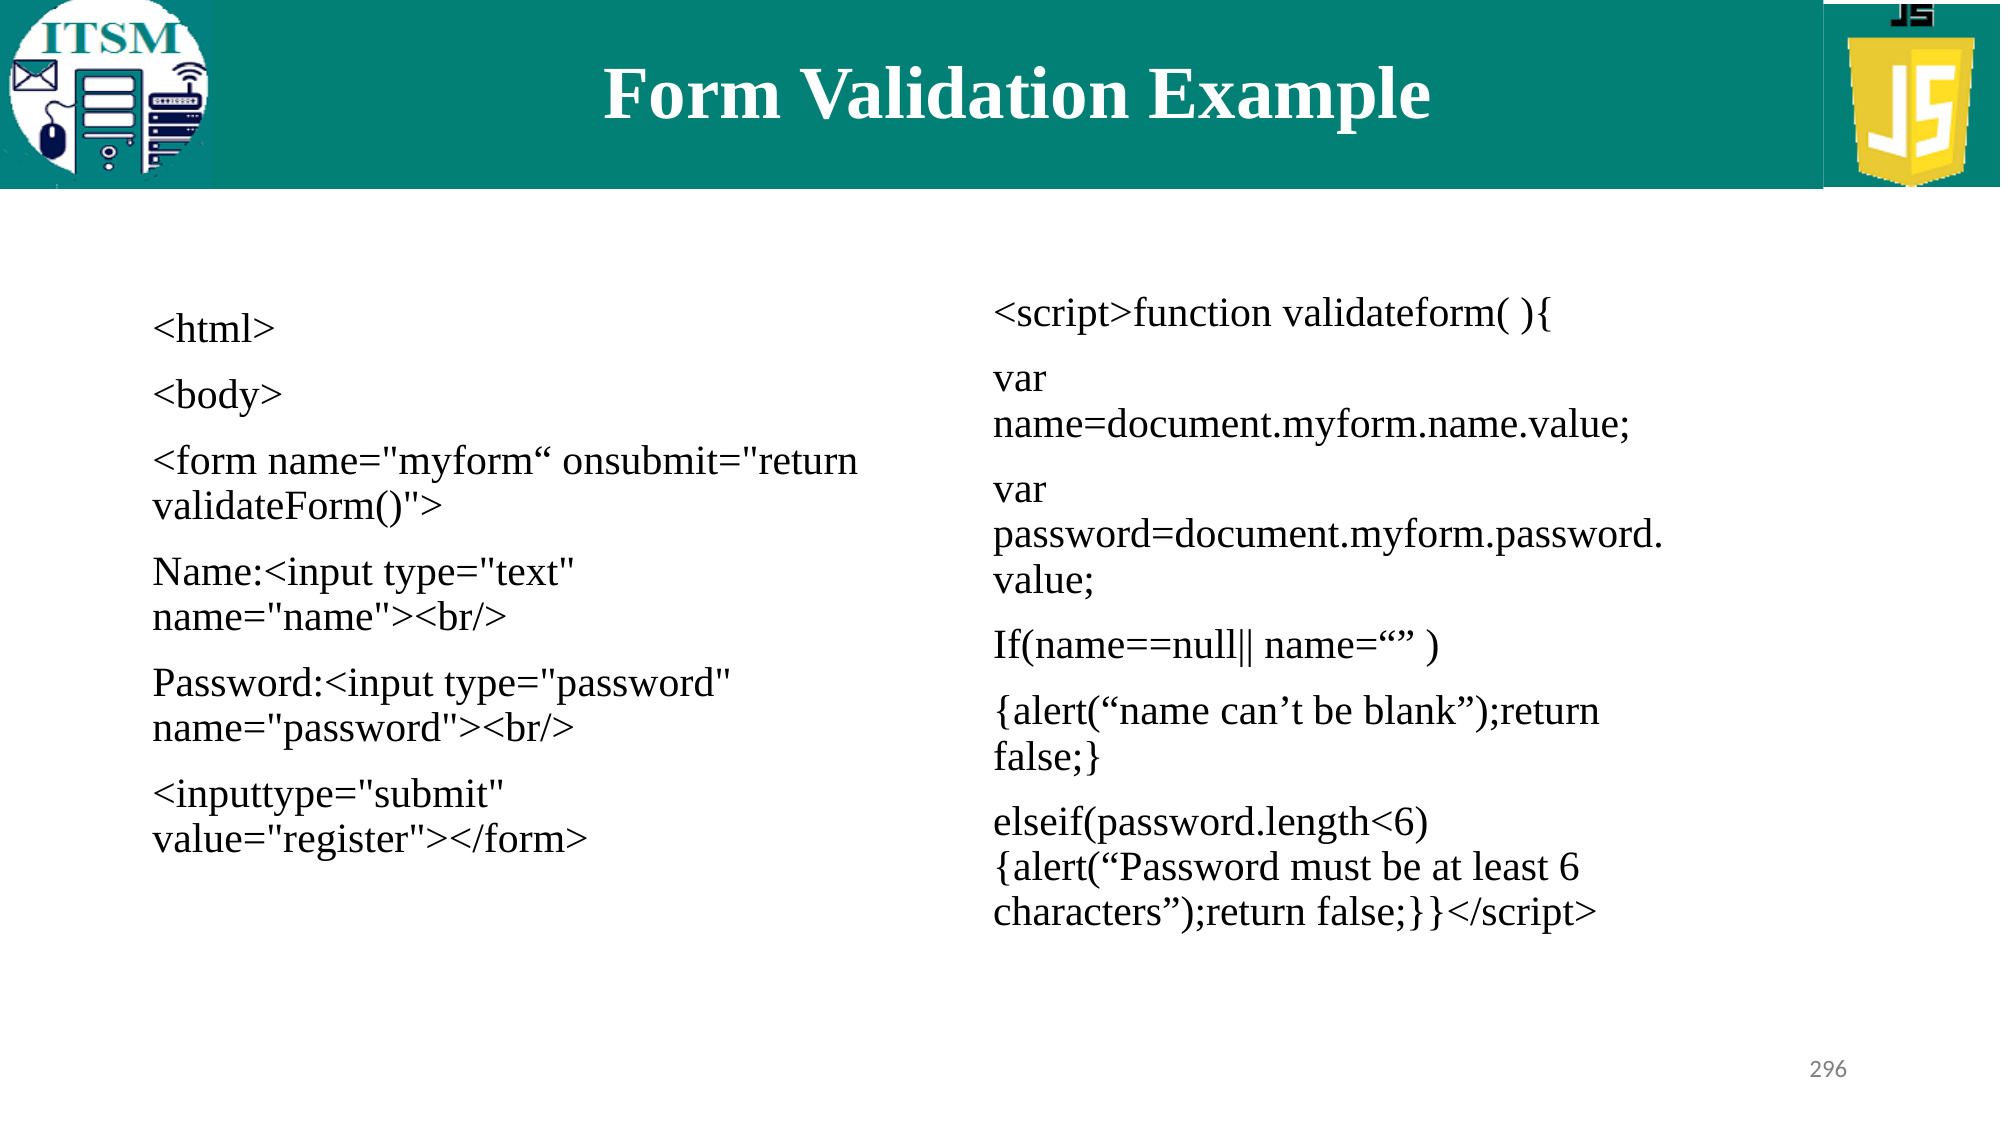

# Form Validation Example
<script>function validateform( ){
var name=document.myform.name.value;
var password=document.myform.password.value;
If(name==null|| name=“” )
{alert(“name can’t be blank”);return false;}
elseif(password.length<6){alert(“Password must be at least 6 characters”);return false;}}</script>

<html>
<body>
<form name="myform“ onsubmit="return validateForm()">
Name:<input type="text" name="name"><br/>
Password:<input type="password" name="password"><br/>
<inputtype="submit" value="register"></form>
296